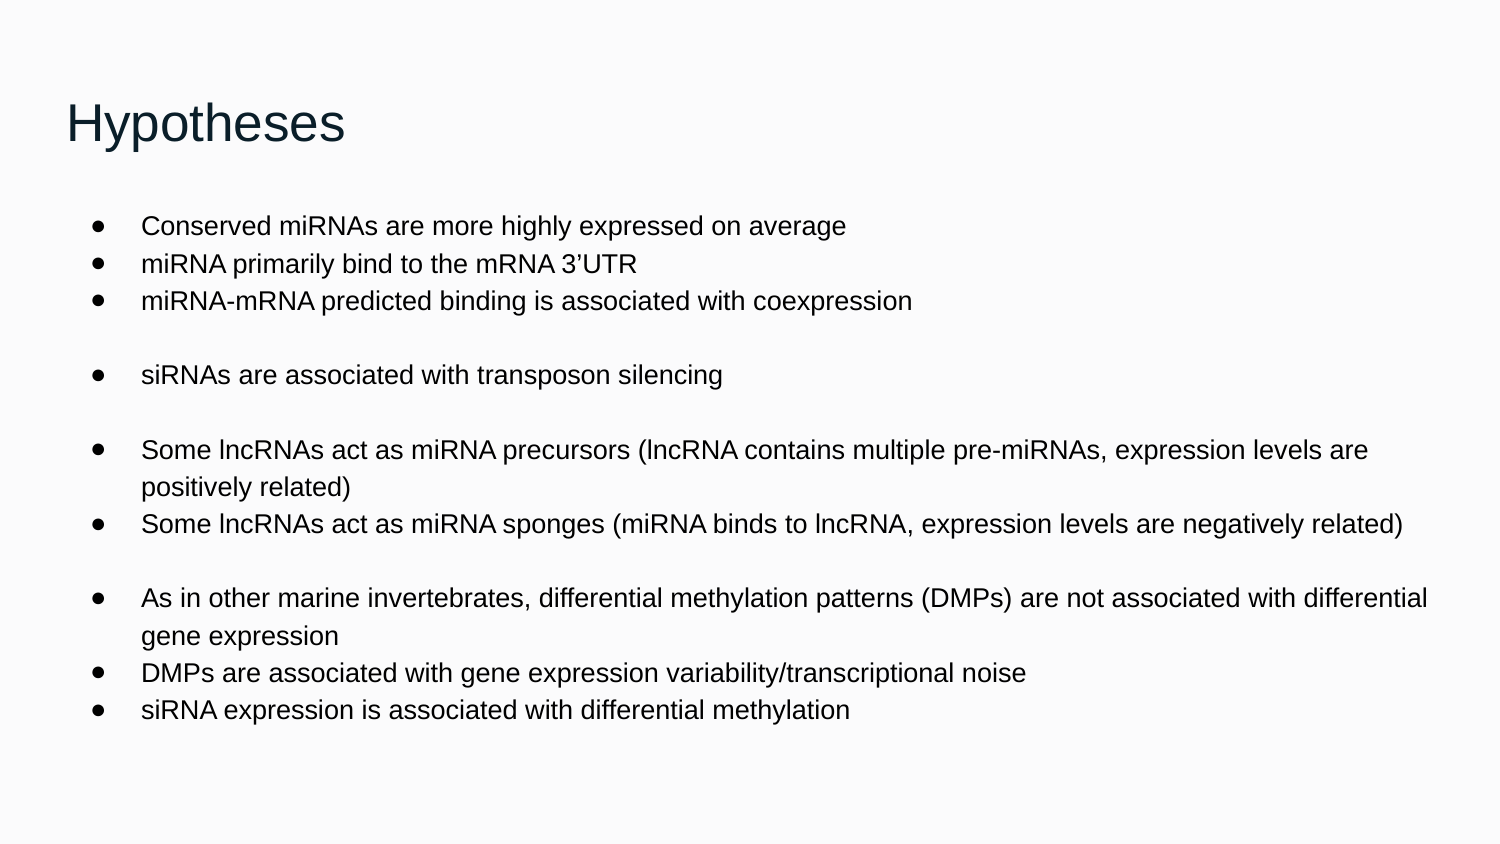

# Hypotheses
Conserved miRNAs are more highly expressed on average
miRNA primarily bind to the mRNA 3’UTR
miRNA-mRNA predicted binding is associated with coexpression

siRNAs are associated with transposon silencing

Some lncRNAs act as miRNA precursors (lncRNA contains multiple pre-miRNAs, expression levels are positively related)
Some lncRNAs act as miRNA sponges (miRNA binds to lncRNA, expression levels are negatively related)

As in other marine invertebrates, differential methylation patterns (DMPs) are not associated with differential gene expression
DMPs are associated with gene expression variability/transcriptional noise
siRNA expression is associated with differential methylation